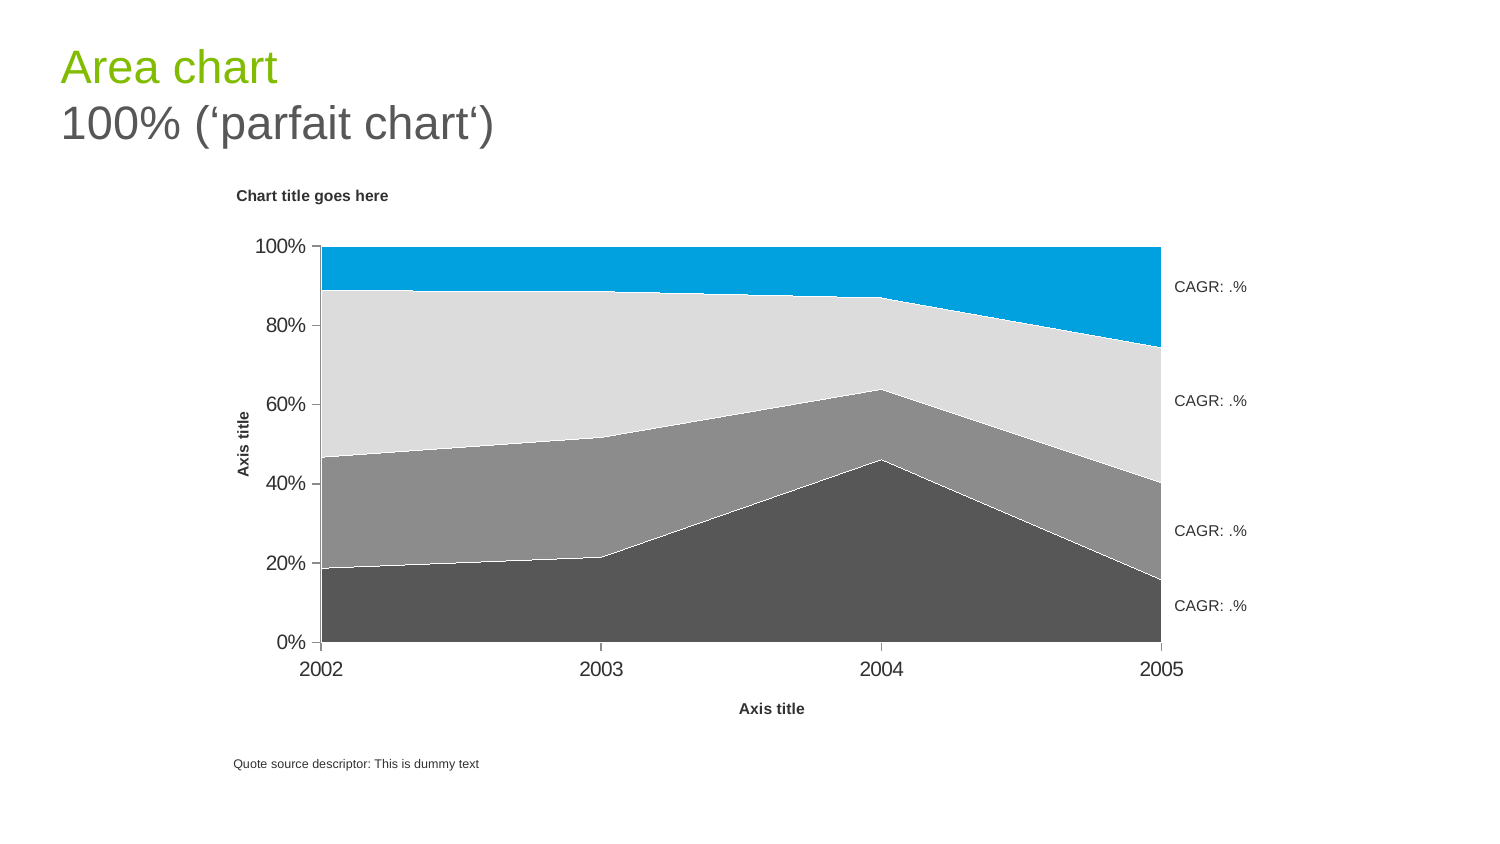

# Area chart 100% (‘parfait chart‘)
Chart title goes here

### Chart

| Category | East | West | North | South |
|---|---|---|---|---|
| 2002 | 20.4 | 30.6 | 45.9 | 12.3 |
| 2003 | 27.4 | 38.6 | 46.9 | 14.7 |
| 2004 | 90.0 | 34.6 | 45.0 | 25.6 |
| 2005 | 20.4 | 31.6 | 43.9 | 33.1 |
CAGR: .%
CAGR: .%
Axis title
CAGR: .%
CAGR: .%
Axis title
Quote source descriptor: This is dummy text